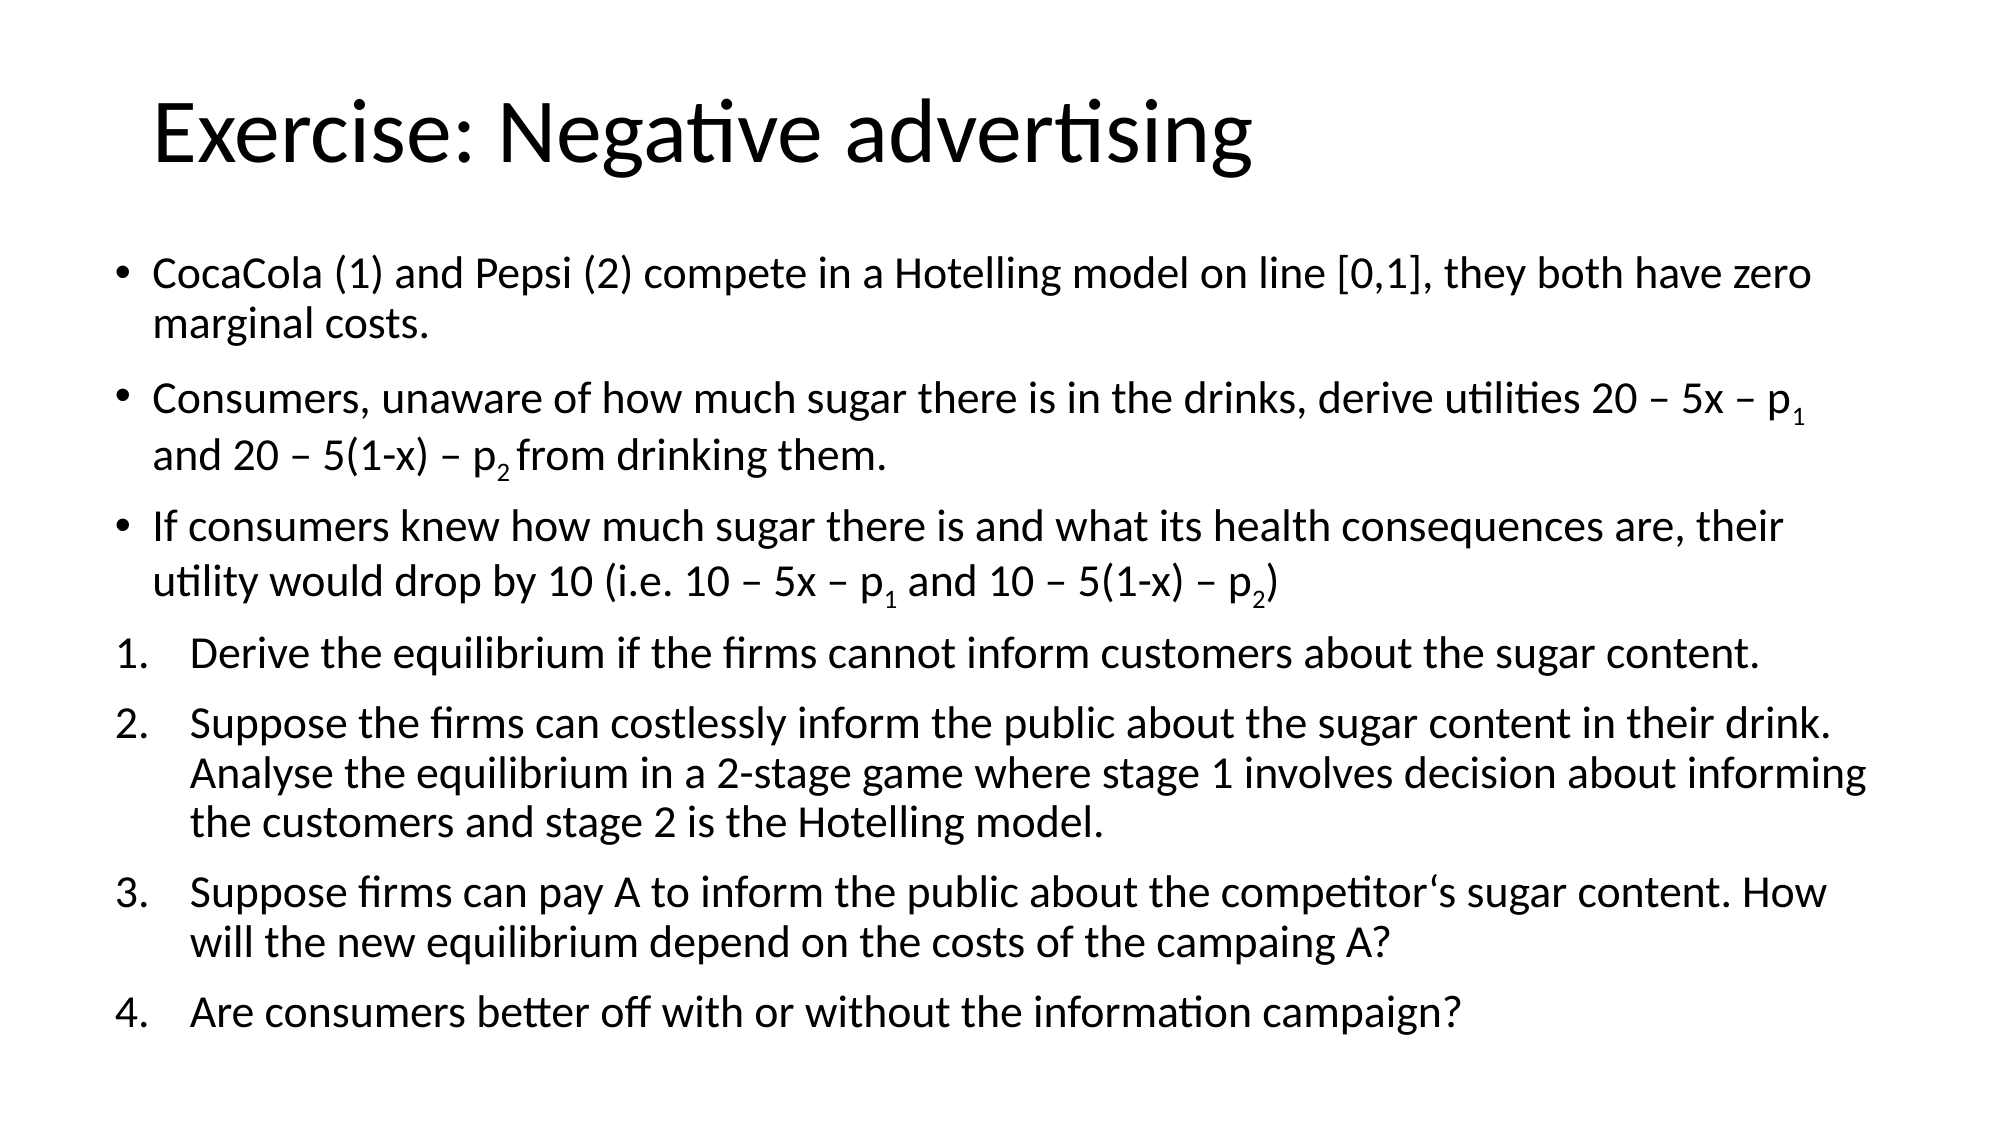

# Exercise: Negative advertising
CocaCola (1) and Pepsi (2) compete in a Hotelling model on line [0,1], they both have zero marginal costs.
Consumers, unaware of how much sugar there is in the drinks, derive utilities 20 – 5x – p1 and 20 – 5(1-x) – p2 from drinking them.
If consumers knew how much sugar there is and what its health consequences are, their utility would drop by 10 (i.e. 10 – 5x – p1 and 10 – 5(1-x) – p2)
Derive the equilibrium if the firms cannot inform customers about the sugar content.
Suppose the firms can costlessly inform the public about the sugar content in their drink. Analyse the equilibrium in a 2-stage game where stage 1 involves decision about informing the customers and stage 2 is the Hotelling model.
Suppose firms can pay A to inform the public about the competitor‘s sugar content. How will the new equilibrium depend on the costs of the campaing A?
Are consumers better off with or without the information campaign?